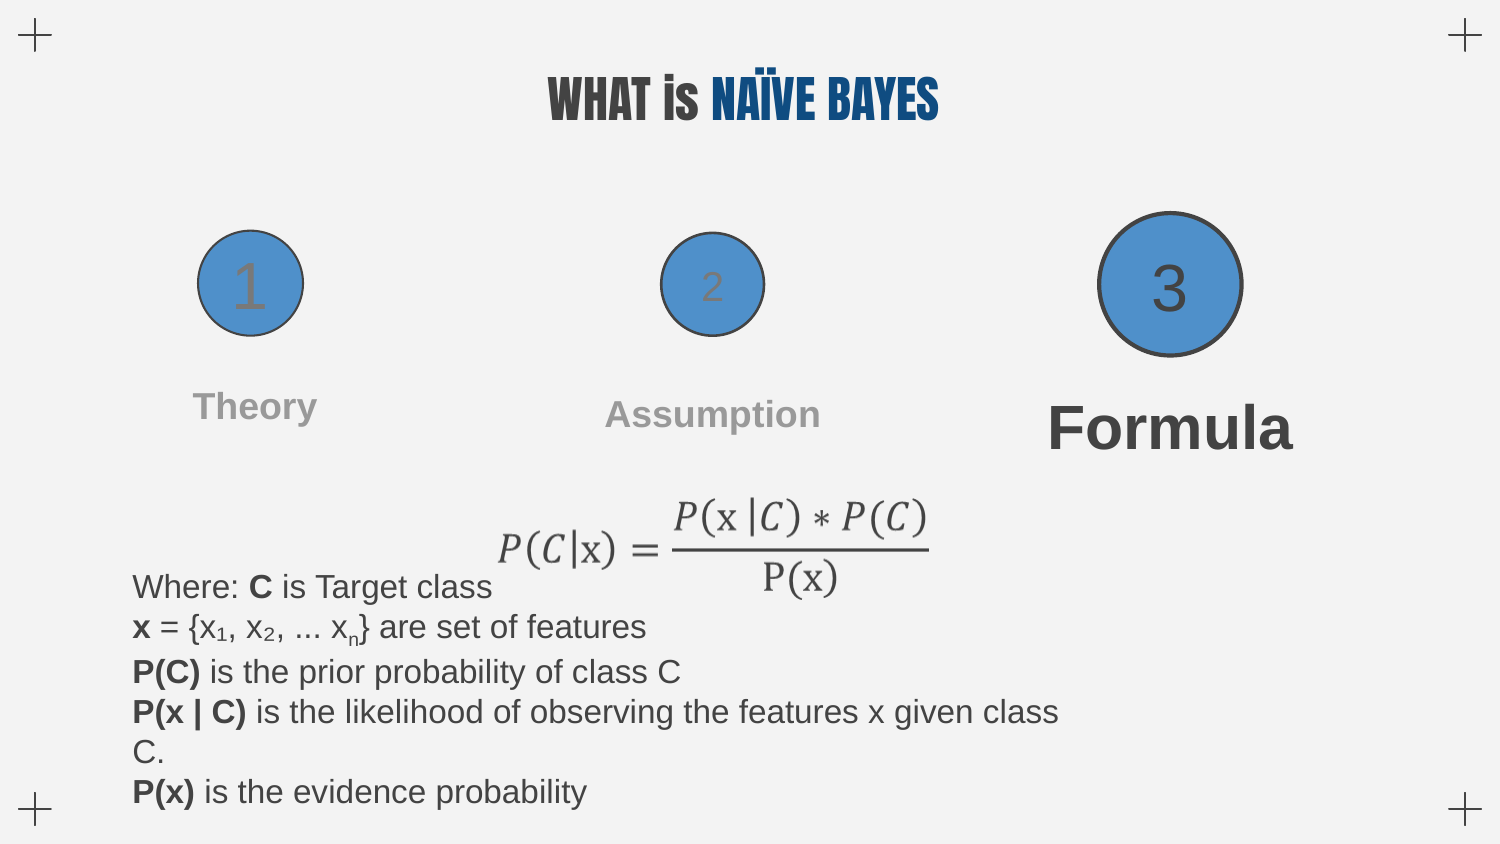

# WHAT is NAÏVE BAYES
3
1
2
Theory
Formula
Assumption

Where: C is Target class
x = {x₁, x₂, ... xn} are set of features
P(C) is the prior probability of class C
P(x | C) is the likelihood of observing the features x given class C.
P(x) is the evidence probability